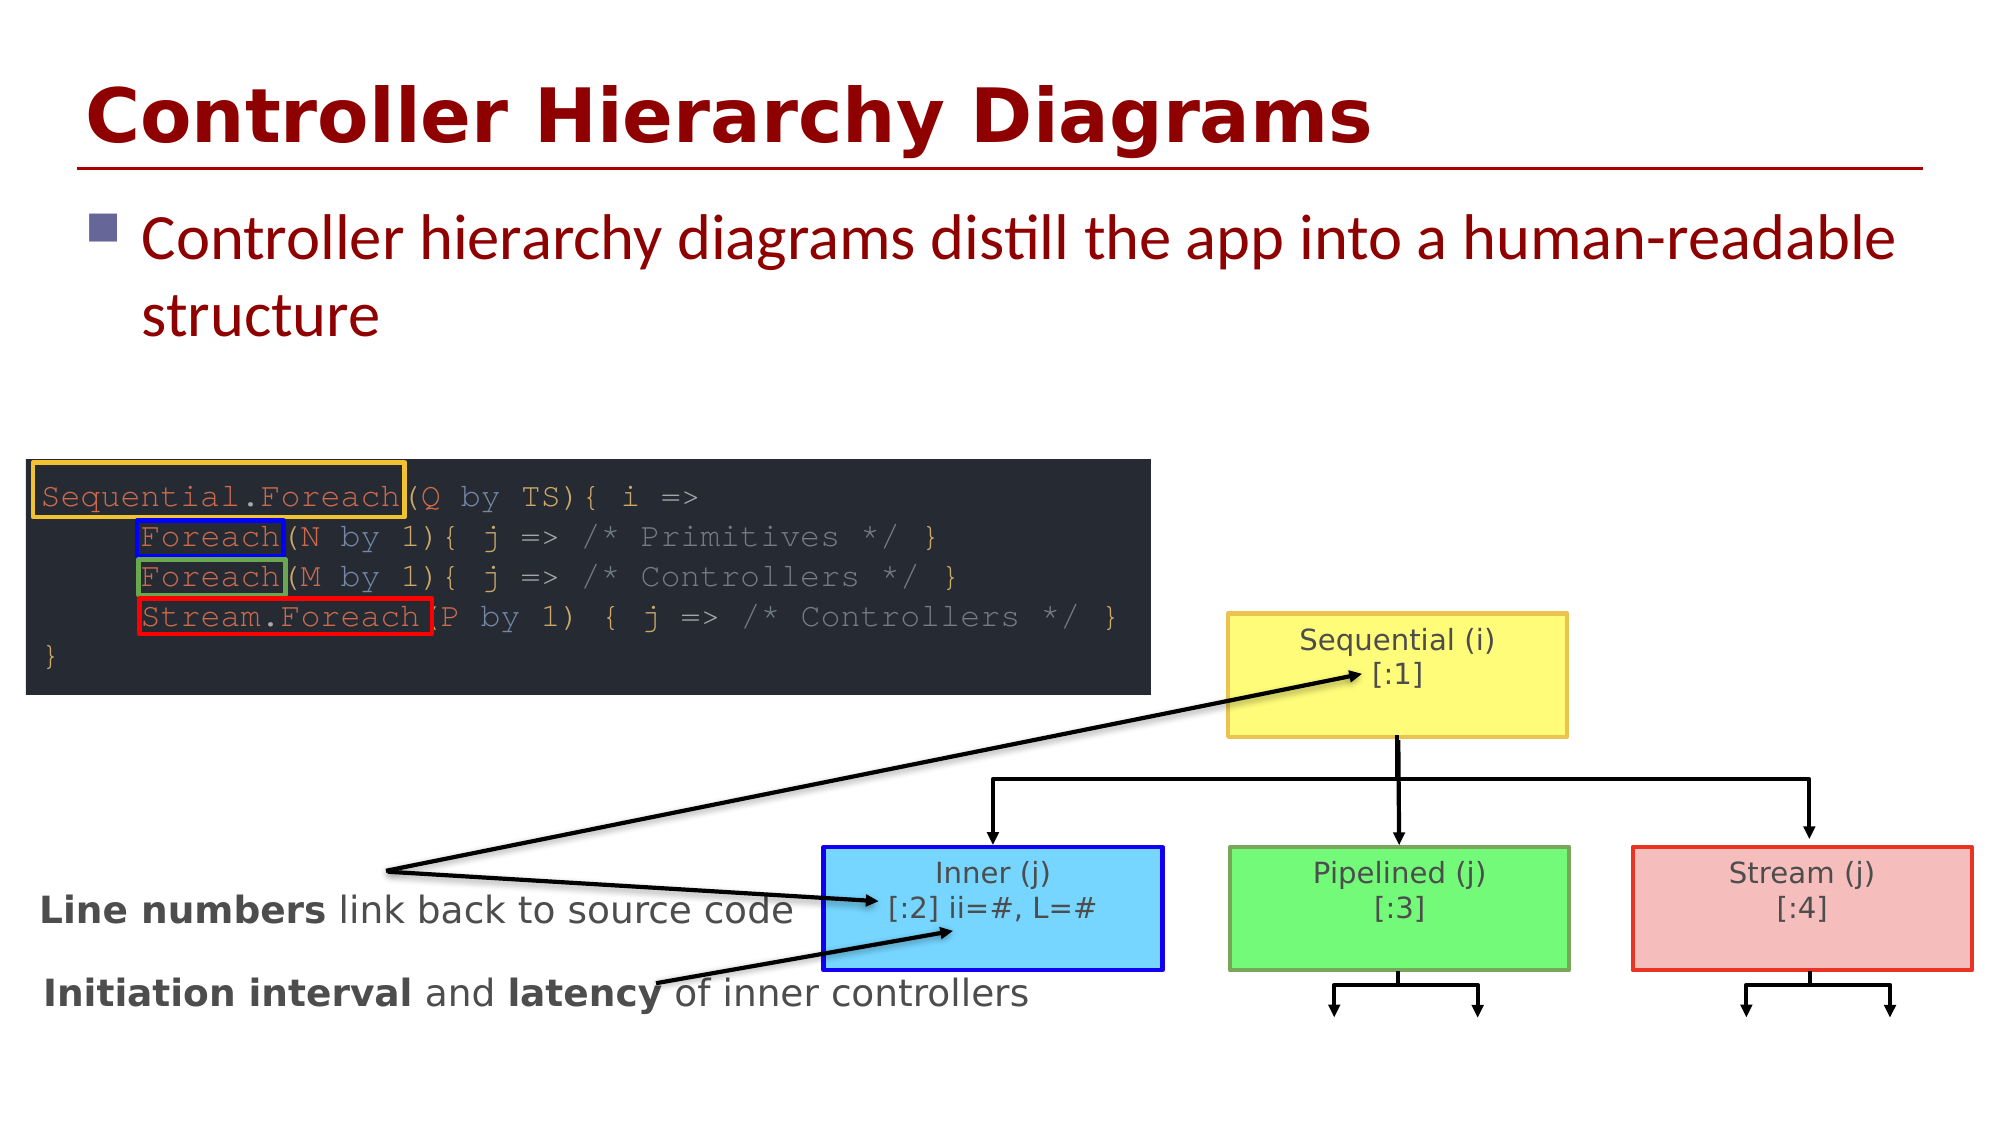

# Controller Hierarchy Diagrams
Controller hierarchy diagrams distill the app into a human-readable structure
Sequential.Foreach(Q by TS){ i =>
     Foreach(N by 1){ j => /* Primitives */ }
     Foreach(M by 1){ j => /* Controllers */ }
     Stream.Foreach(P by 1) { j => /* Controllers */ }
}

Sequential (i)
[:1]

Inner (j)
[:2] ii=#, L=#
Pipelined (j)
[:3]
Stream (j)
[:4]

Line numbers link back to source code

Initiation interval and latency of inner controllers

57